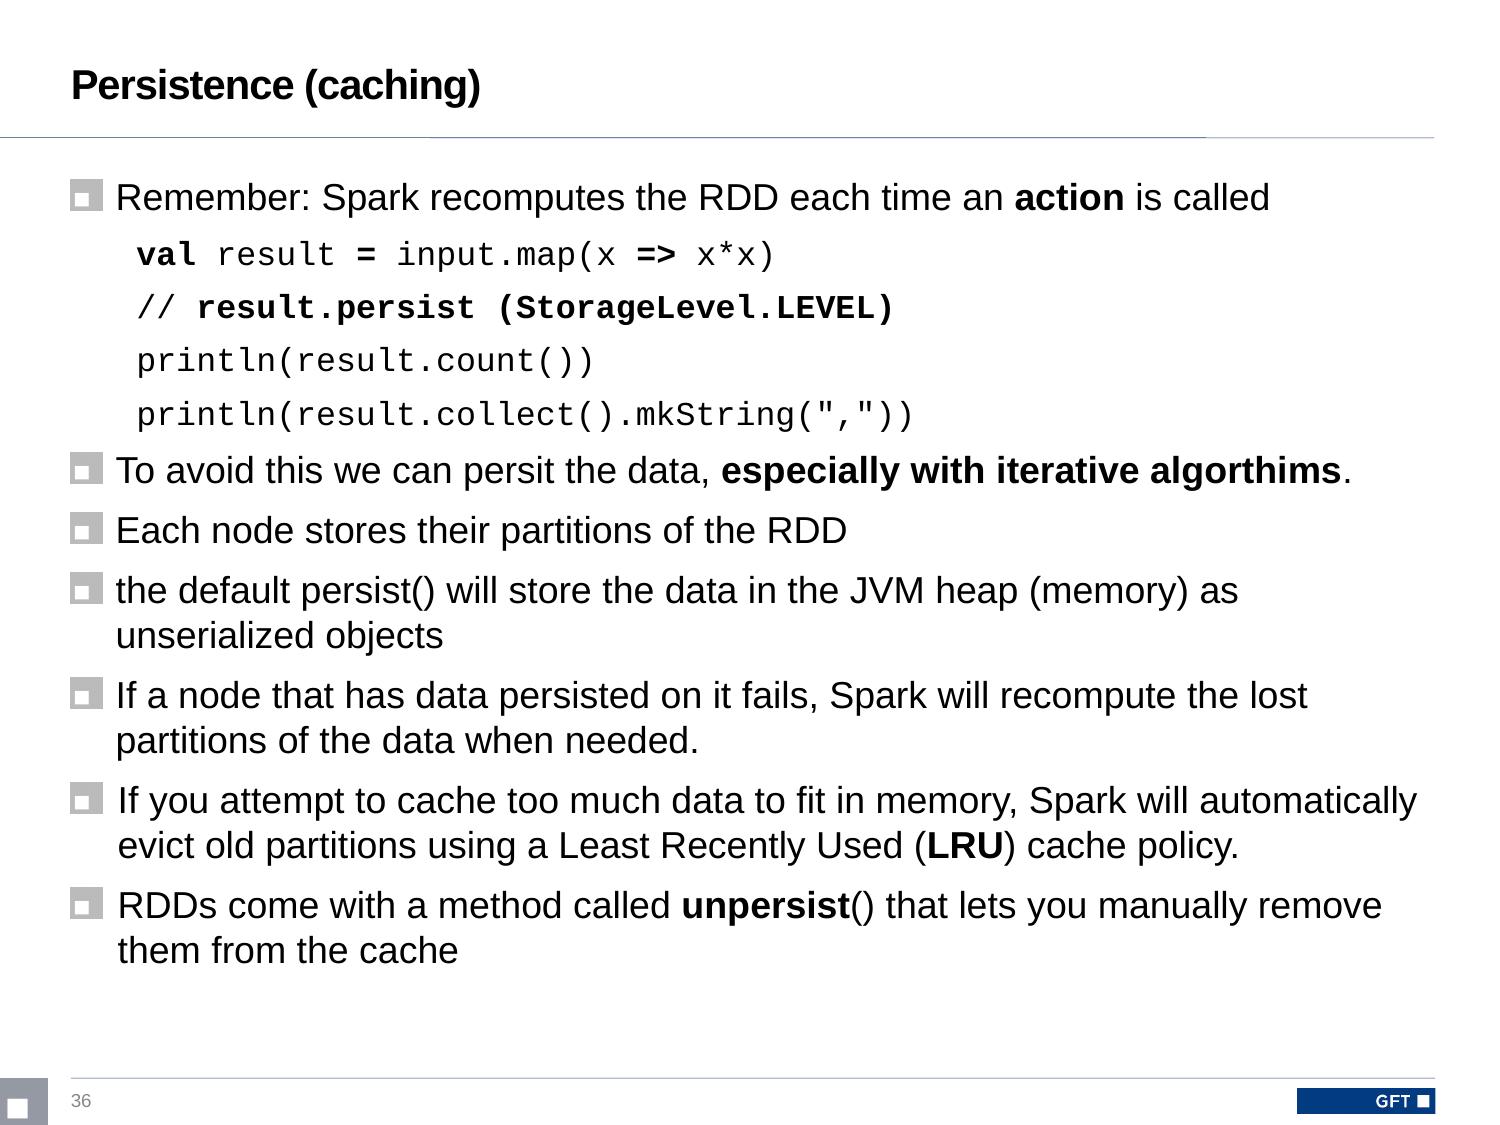

# Persistence (caching)
Remember: Spark recomputes the RDD each time an action is called
val result = input.map(x => x*x)
// result.persist (StorageLevel.LEVEL)
println(result.count())
println(result.collect().mkString(","))
To avoid this we can persit the data, especially with iterative algorthims.
Each node stores their partitions of the RDD
the default persist() will store the data in the JVM heap (memory) as unserialized objects
If a node that has data persisted on it fails, Spark will recompute the lost partitions of the data when needed.
If you attempt to cache too much data to fit in memory, Spark will automatically evict old partitions using a Least Recently Used (LRU) cache policy.
RDDs come with a method called unpersist() that lets you manually remove them from the cache

36